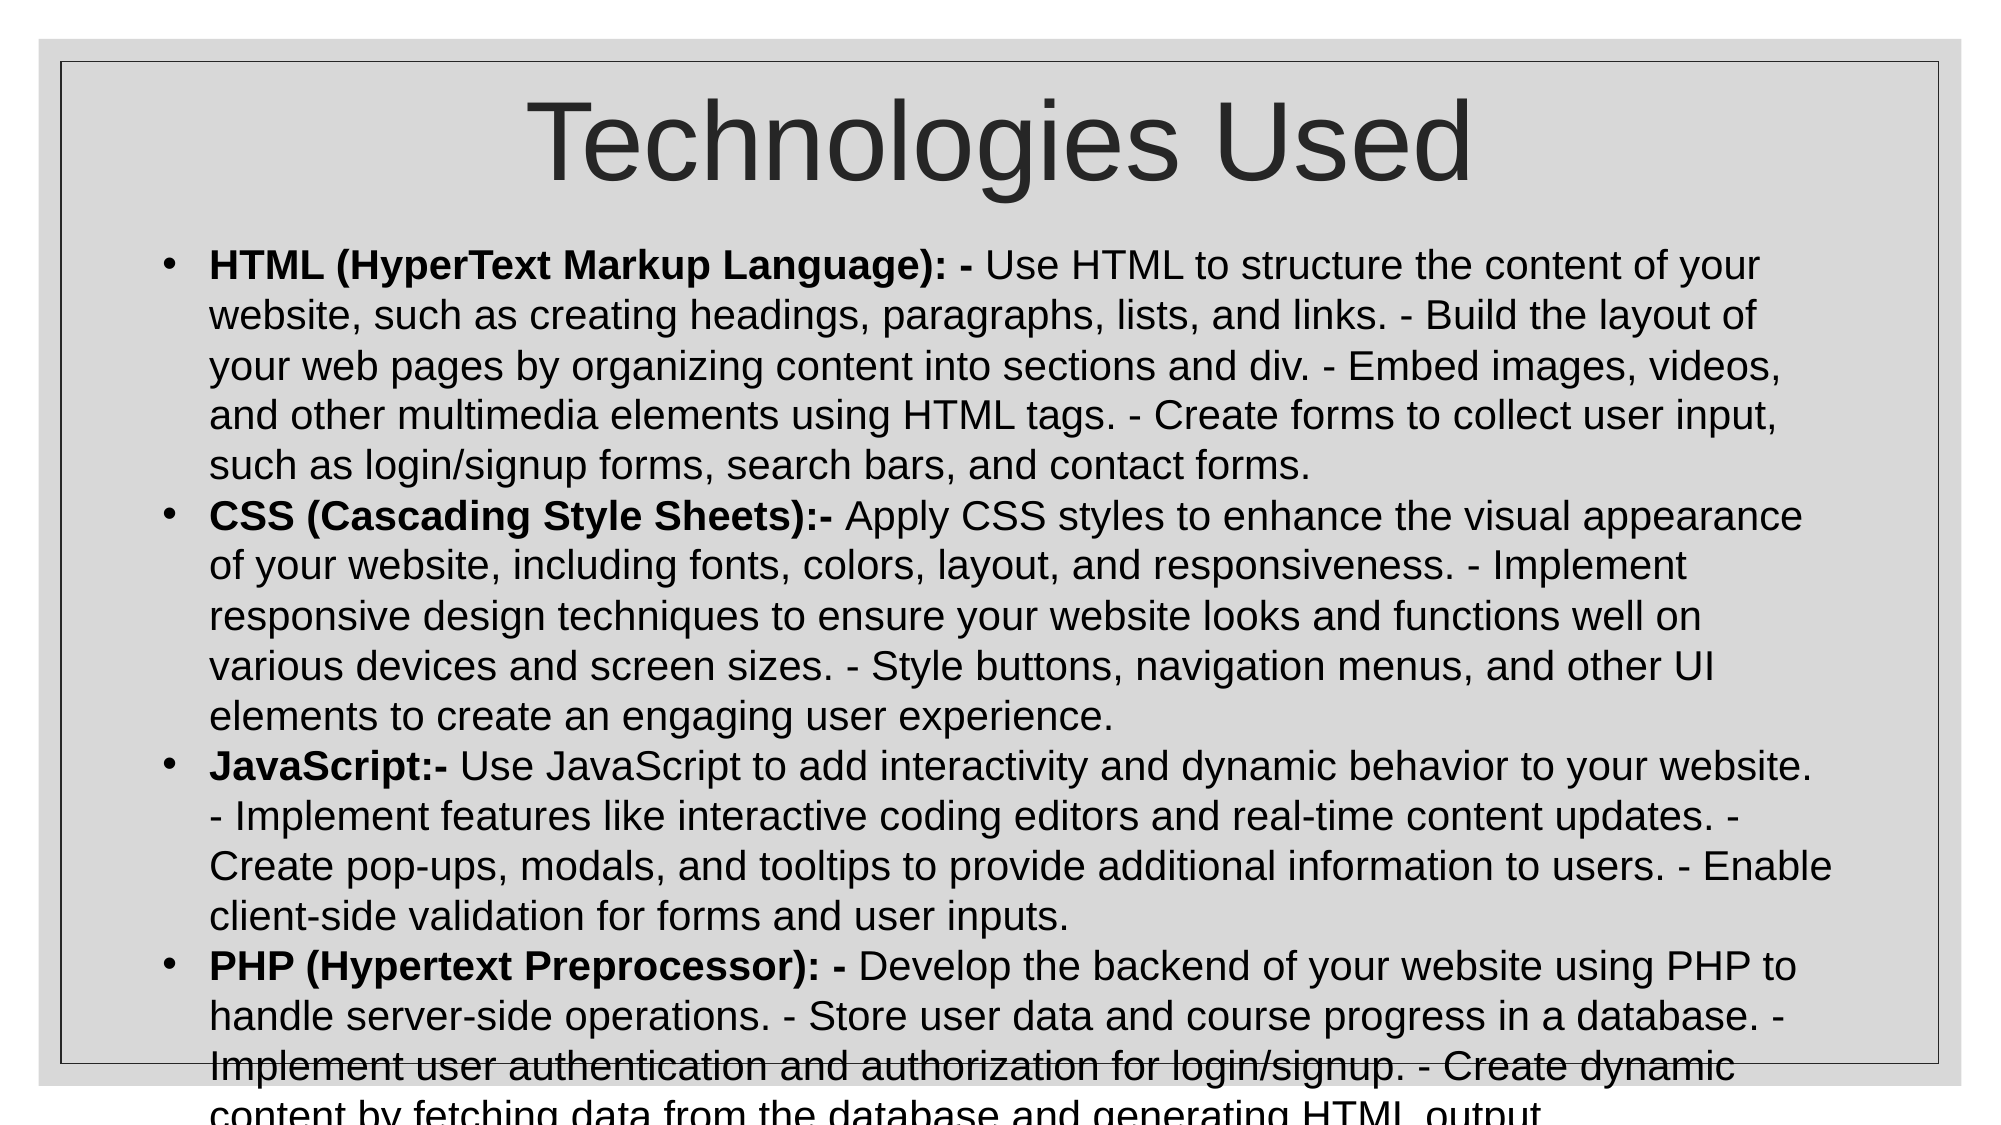

# Technologies Used
HTML (HyperText Markup Language): - Use HTML to structure the content of your website, such as creating headings, paragraphs, lists, and links. - Build the layout of your web pages by organizing content into sections and div. - Embed images, videos, and other multimedia elements using HTML tags. - Create forms to collect user input, such as login/signup forms, search bars, and contact forms.
CSS (Cascading Style Sheets):- Apply CSS styles to enhance the visual appearance of your website, including fonts, colors, layout, and responsiveness. - Implement responsive design techniques to ensure your website looks and functions well on various devices and screen sizes. - Style buttons, navigation menus, and other UI elements to create an engaging user experience.
JavaScript:- Use JavaScript to add interactivity and dynamic behavior to your website. - Implement features like interactive coding editors and real-time content updates. - Create pop-ups, modals, and tooltips to provide additional information to users. - Enable client-side validation for forms and user inputs.
PHP (Hypertext Preprocessor): - Develop the backend of your website using PHP to handle server-side operations. - Store user data and course progress in a database. - Implement user authentication and authorization for login/signup. - Create dynamic content by fetching data from the database and generating HTML output.
Bootstrap And Tailwind CSS : - Bootstrap to used to create structure of the panels , forms , tables. -Tailwind CSS is used to design the website -Tailwind is used to provide a user friendly Environment with its Enhanced Design.